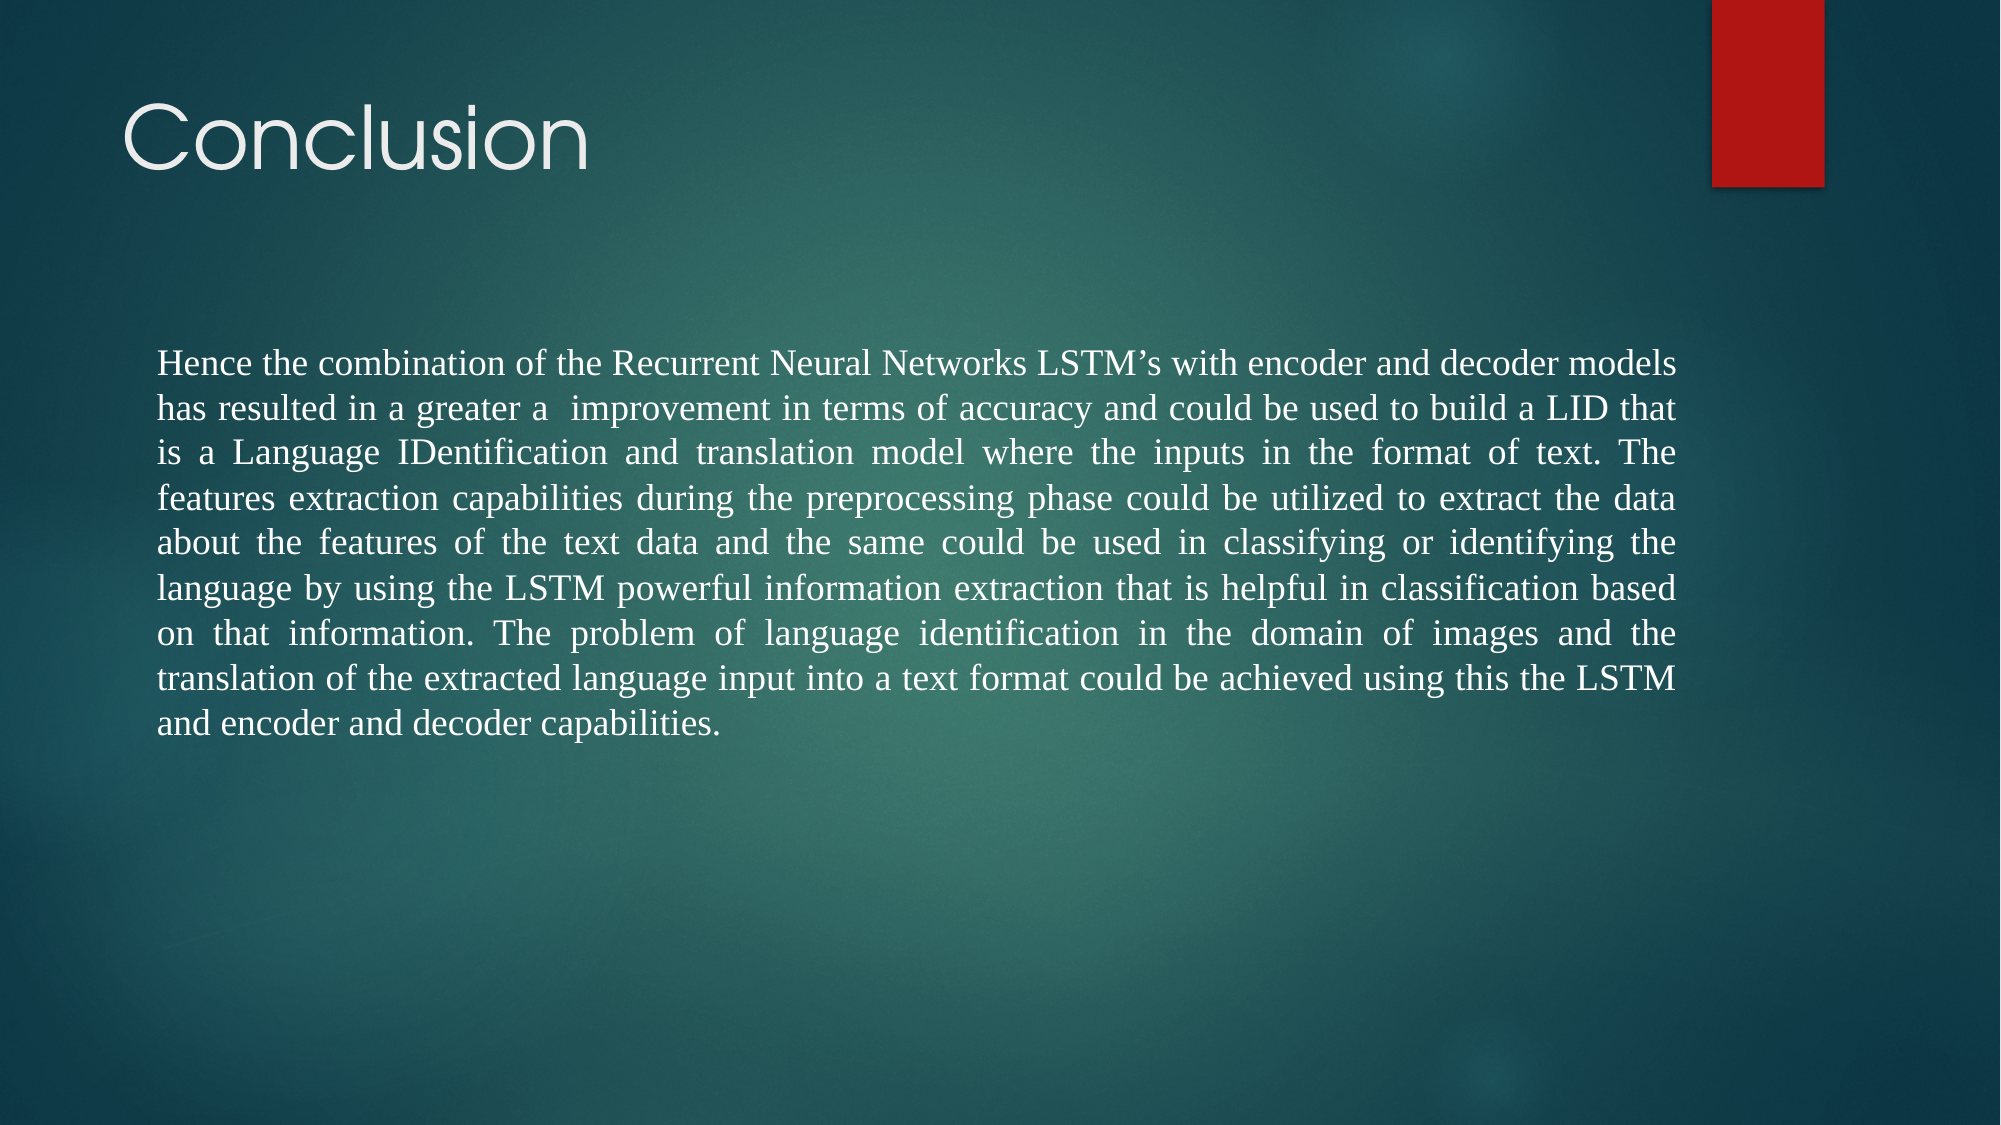

# Conclusion
Hence the combination of the Recurrent Neural Networks LSTM’s with encoder and decoder models has resulted in a greater a  improvement in terms of accuracy and could be used to build a LID that is a Language IDentification and translation model where the inputs in the format of text. The features extraction capabilities during the preprocessing phase could be utilized to extract the data about the features of the text data and the same could be used in classifying or identifying the language by using the LSTM powerful information extraction that is helpful in classification based on that information. The problem of language identification in the domain of images and the translation of the extracted language input into a text format could be achieved using this the LSTM and encoder and decoder capabilities.